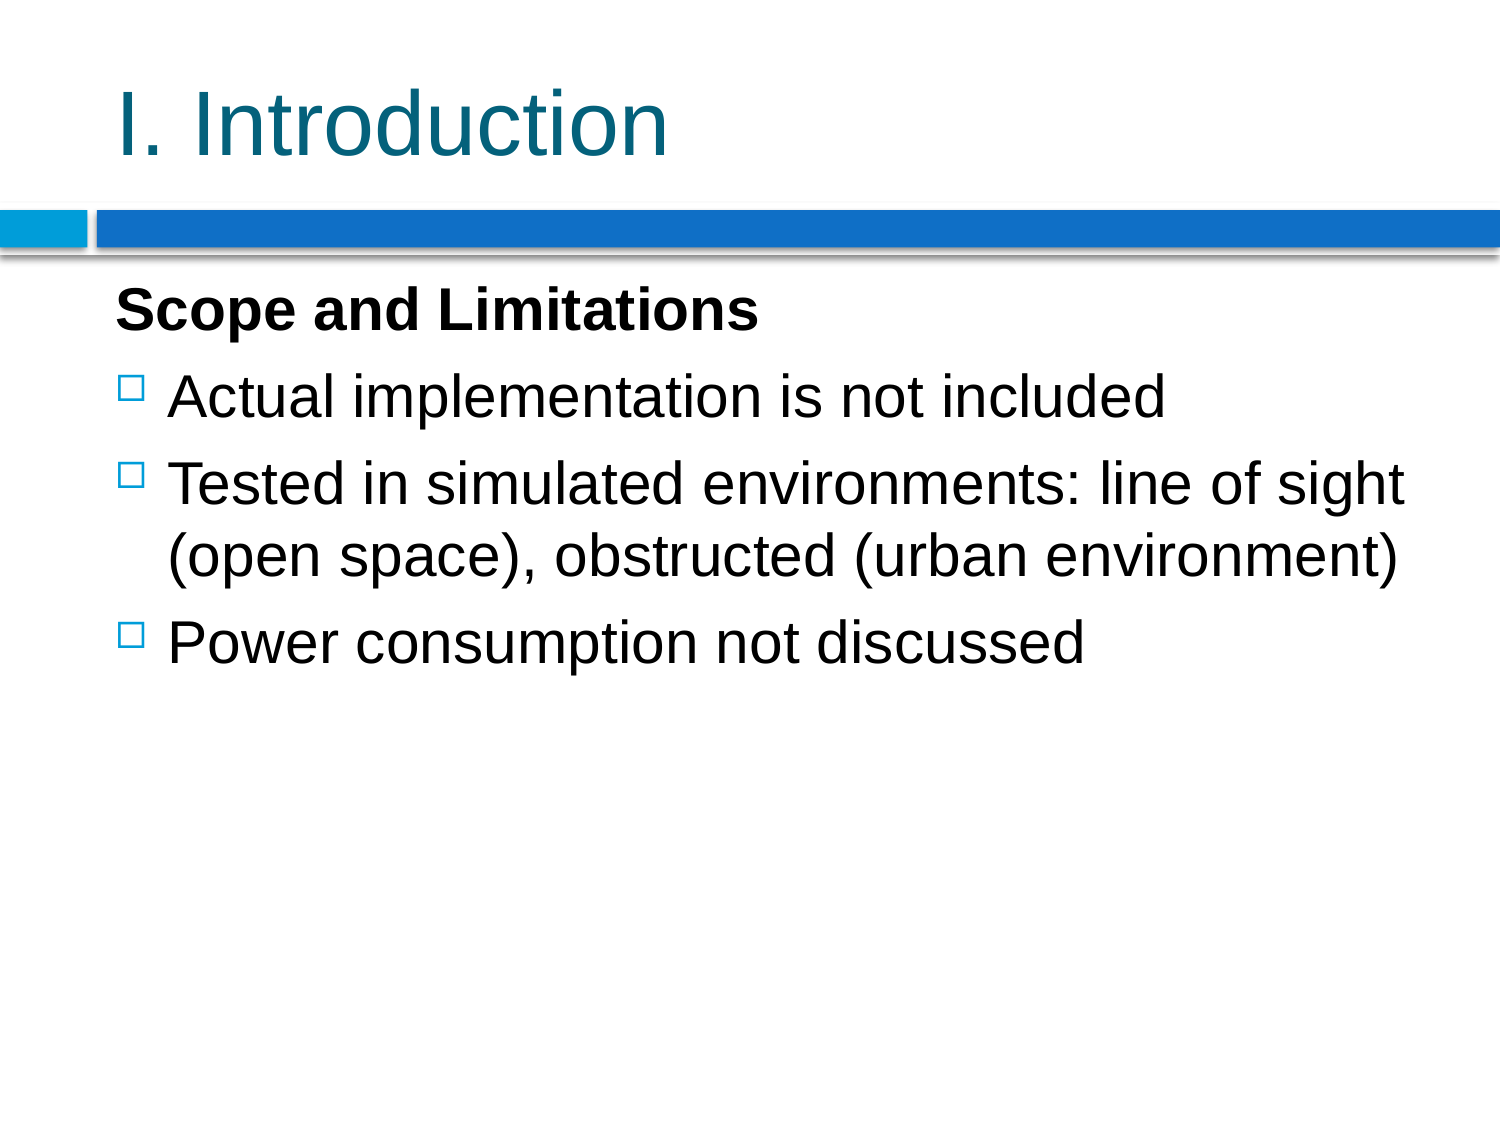

# I. Introduction
Scope and Limitations
Actual implementation is not included
Tested in simulated environments: line of sight (open space), obstructed (urban environment)
Power consumption not discussed